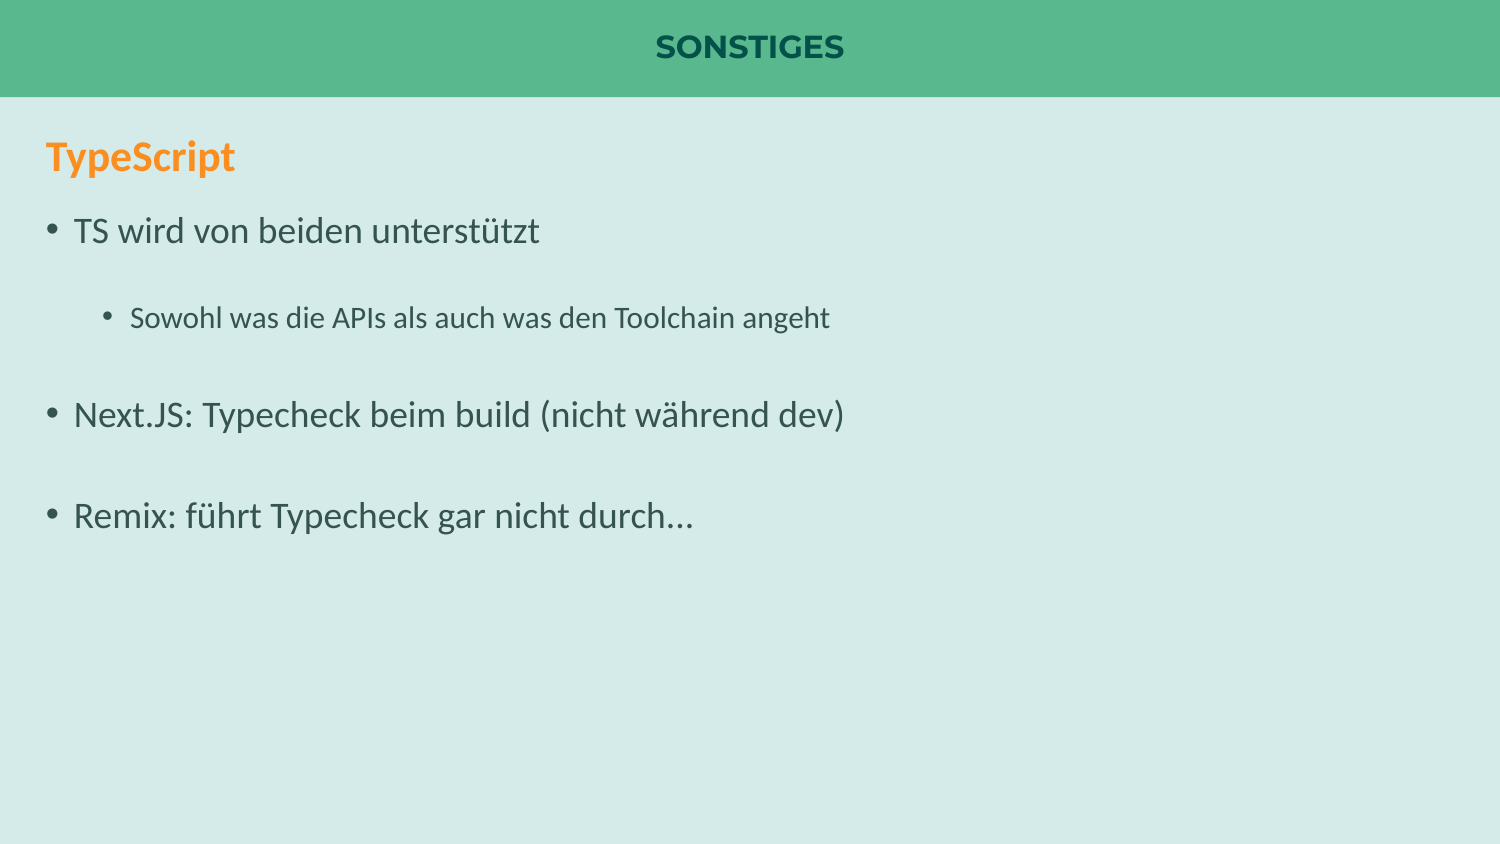

# Sonstiges
TypeScript
TS wird von beiden unterstützt
Sowohl was die APIs als auch was den Toolchain angeht
Next.JS: Typecheck beim build (nicht während dev)
Remix: führt Typecheck gar nicht durch...